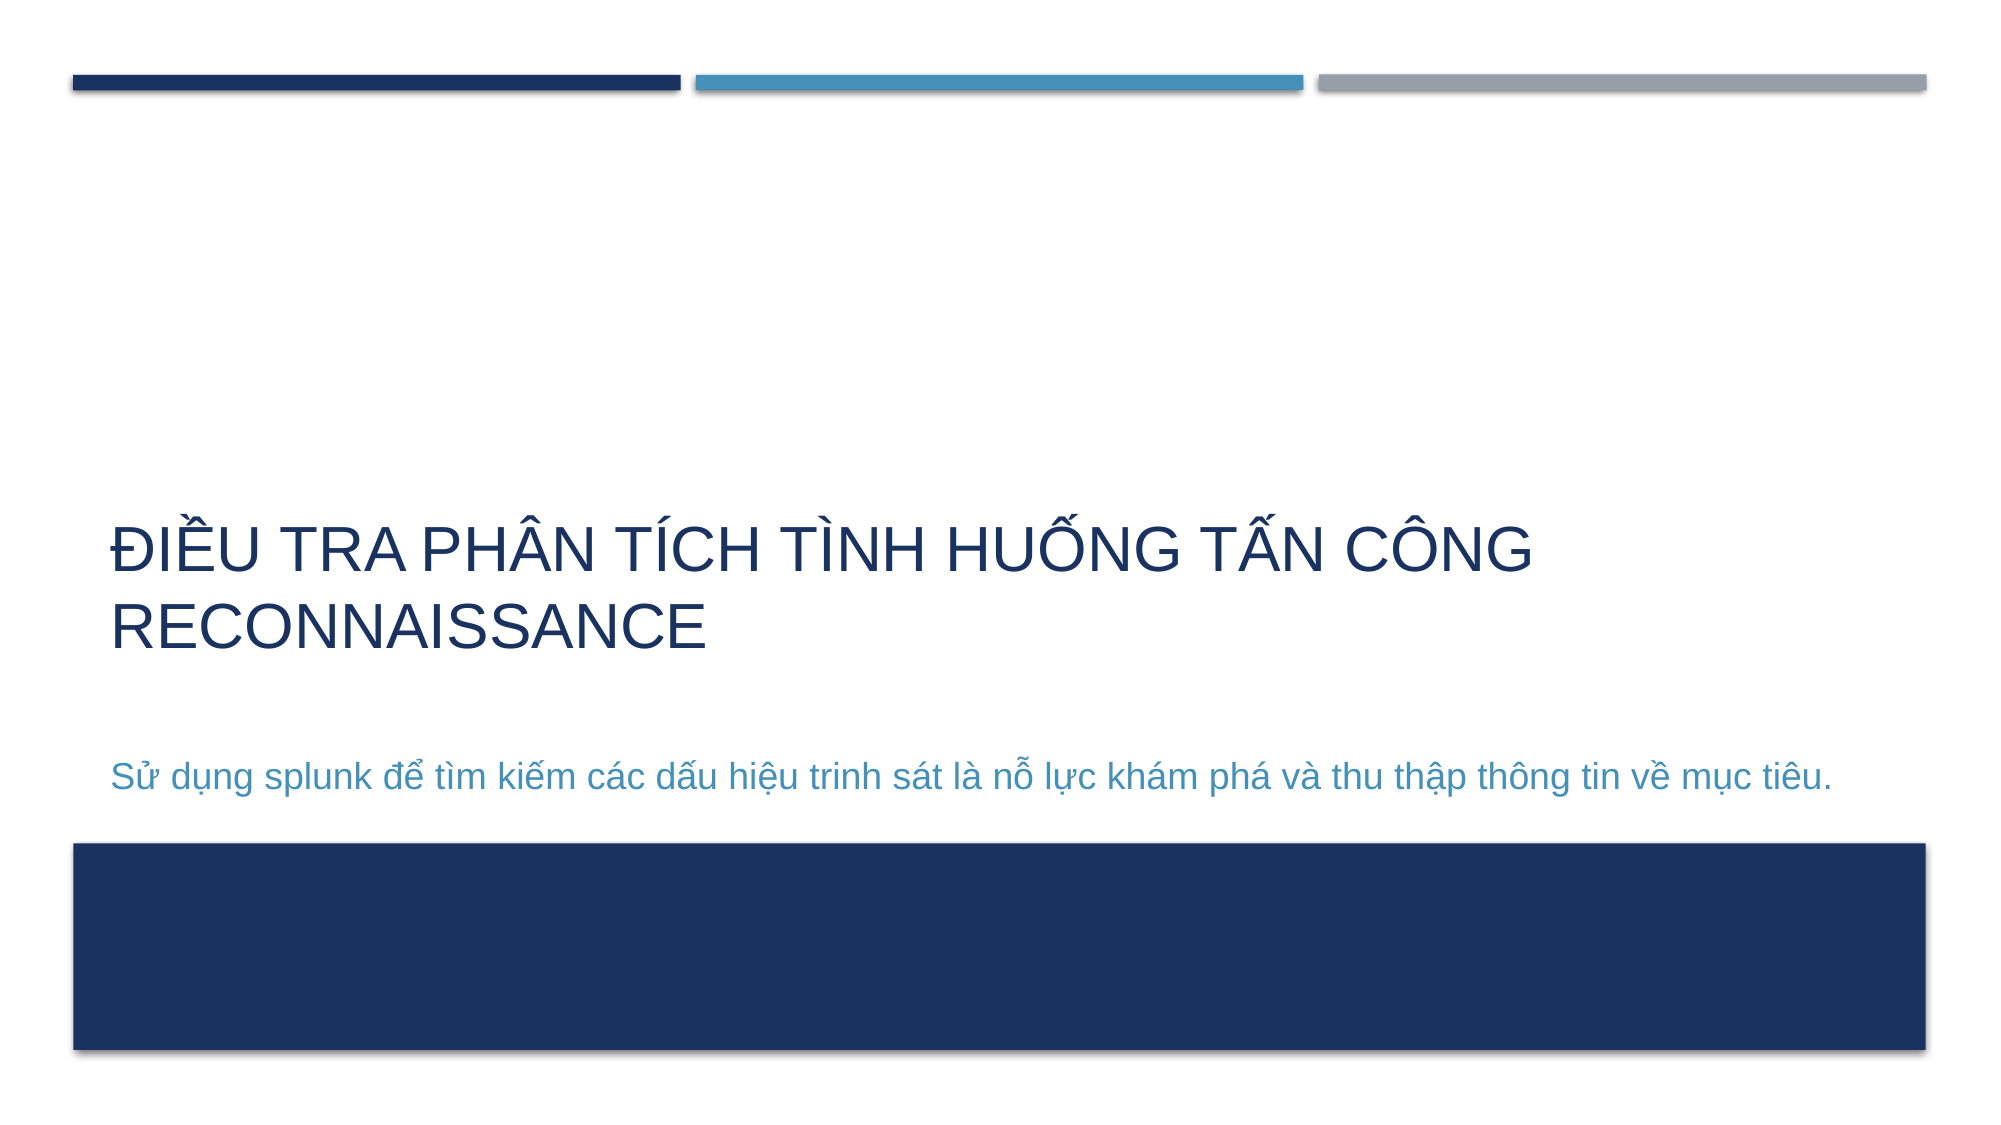

# Điều tra phân tích tình huống tấn công Reconnaissance
Sử dụng splunk để tìm kiếm các dấu hiệu trinh sát là nỗ lực khám phá và thu thập thông tin về mục tiêu.